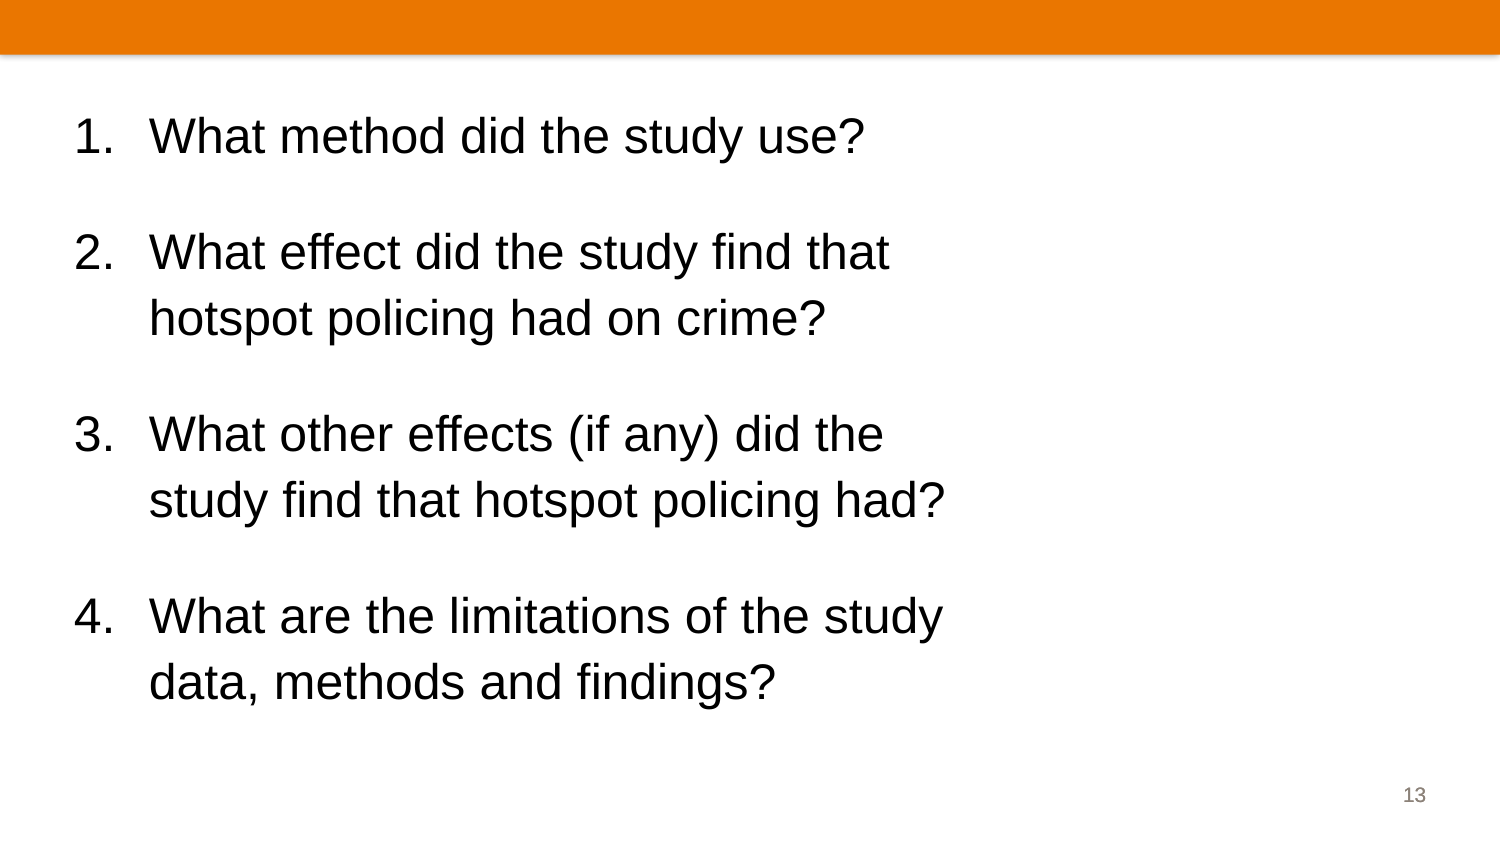

What method did the study use?
What effect did the study find that hotspot policing had on crime?
What other effects (if any) did the study find that hotspot policing had?
What are the limitations of the study data, methods and findings?